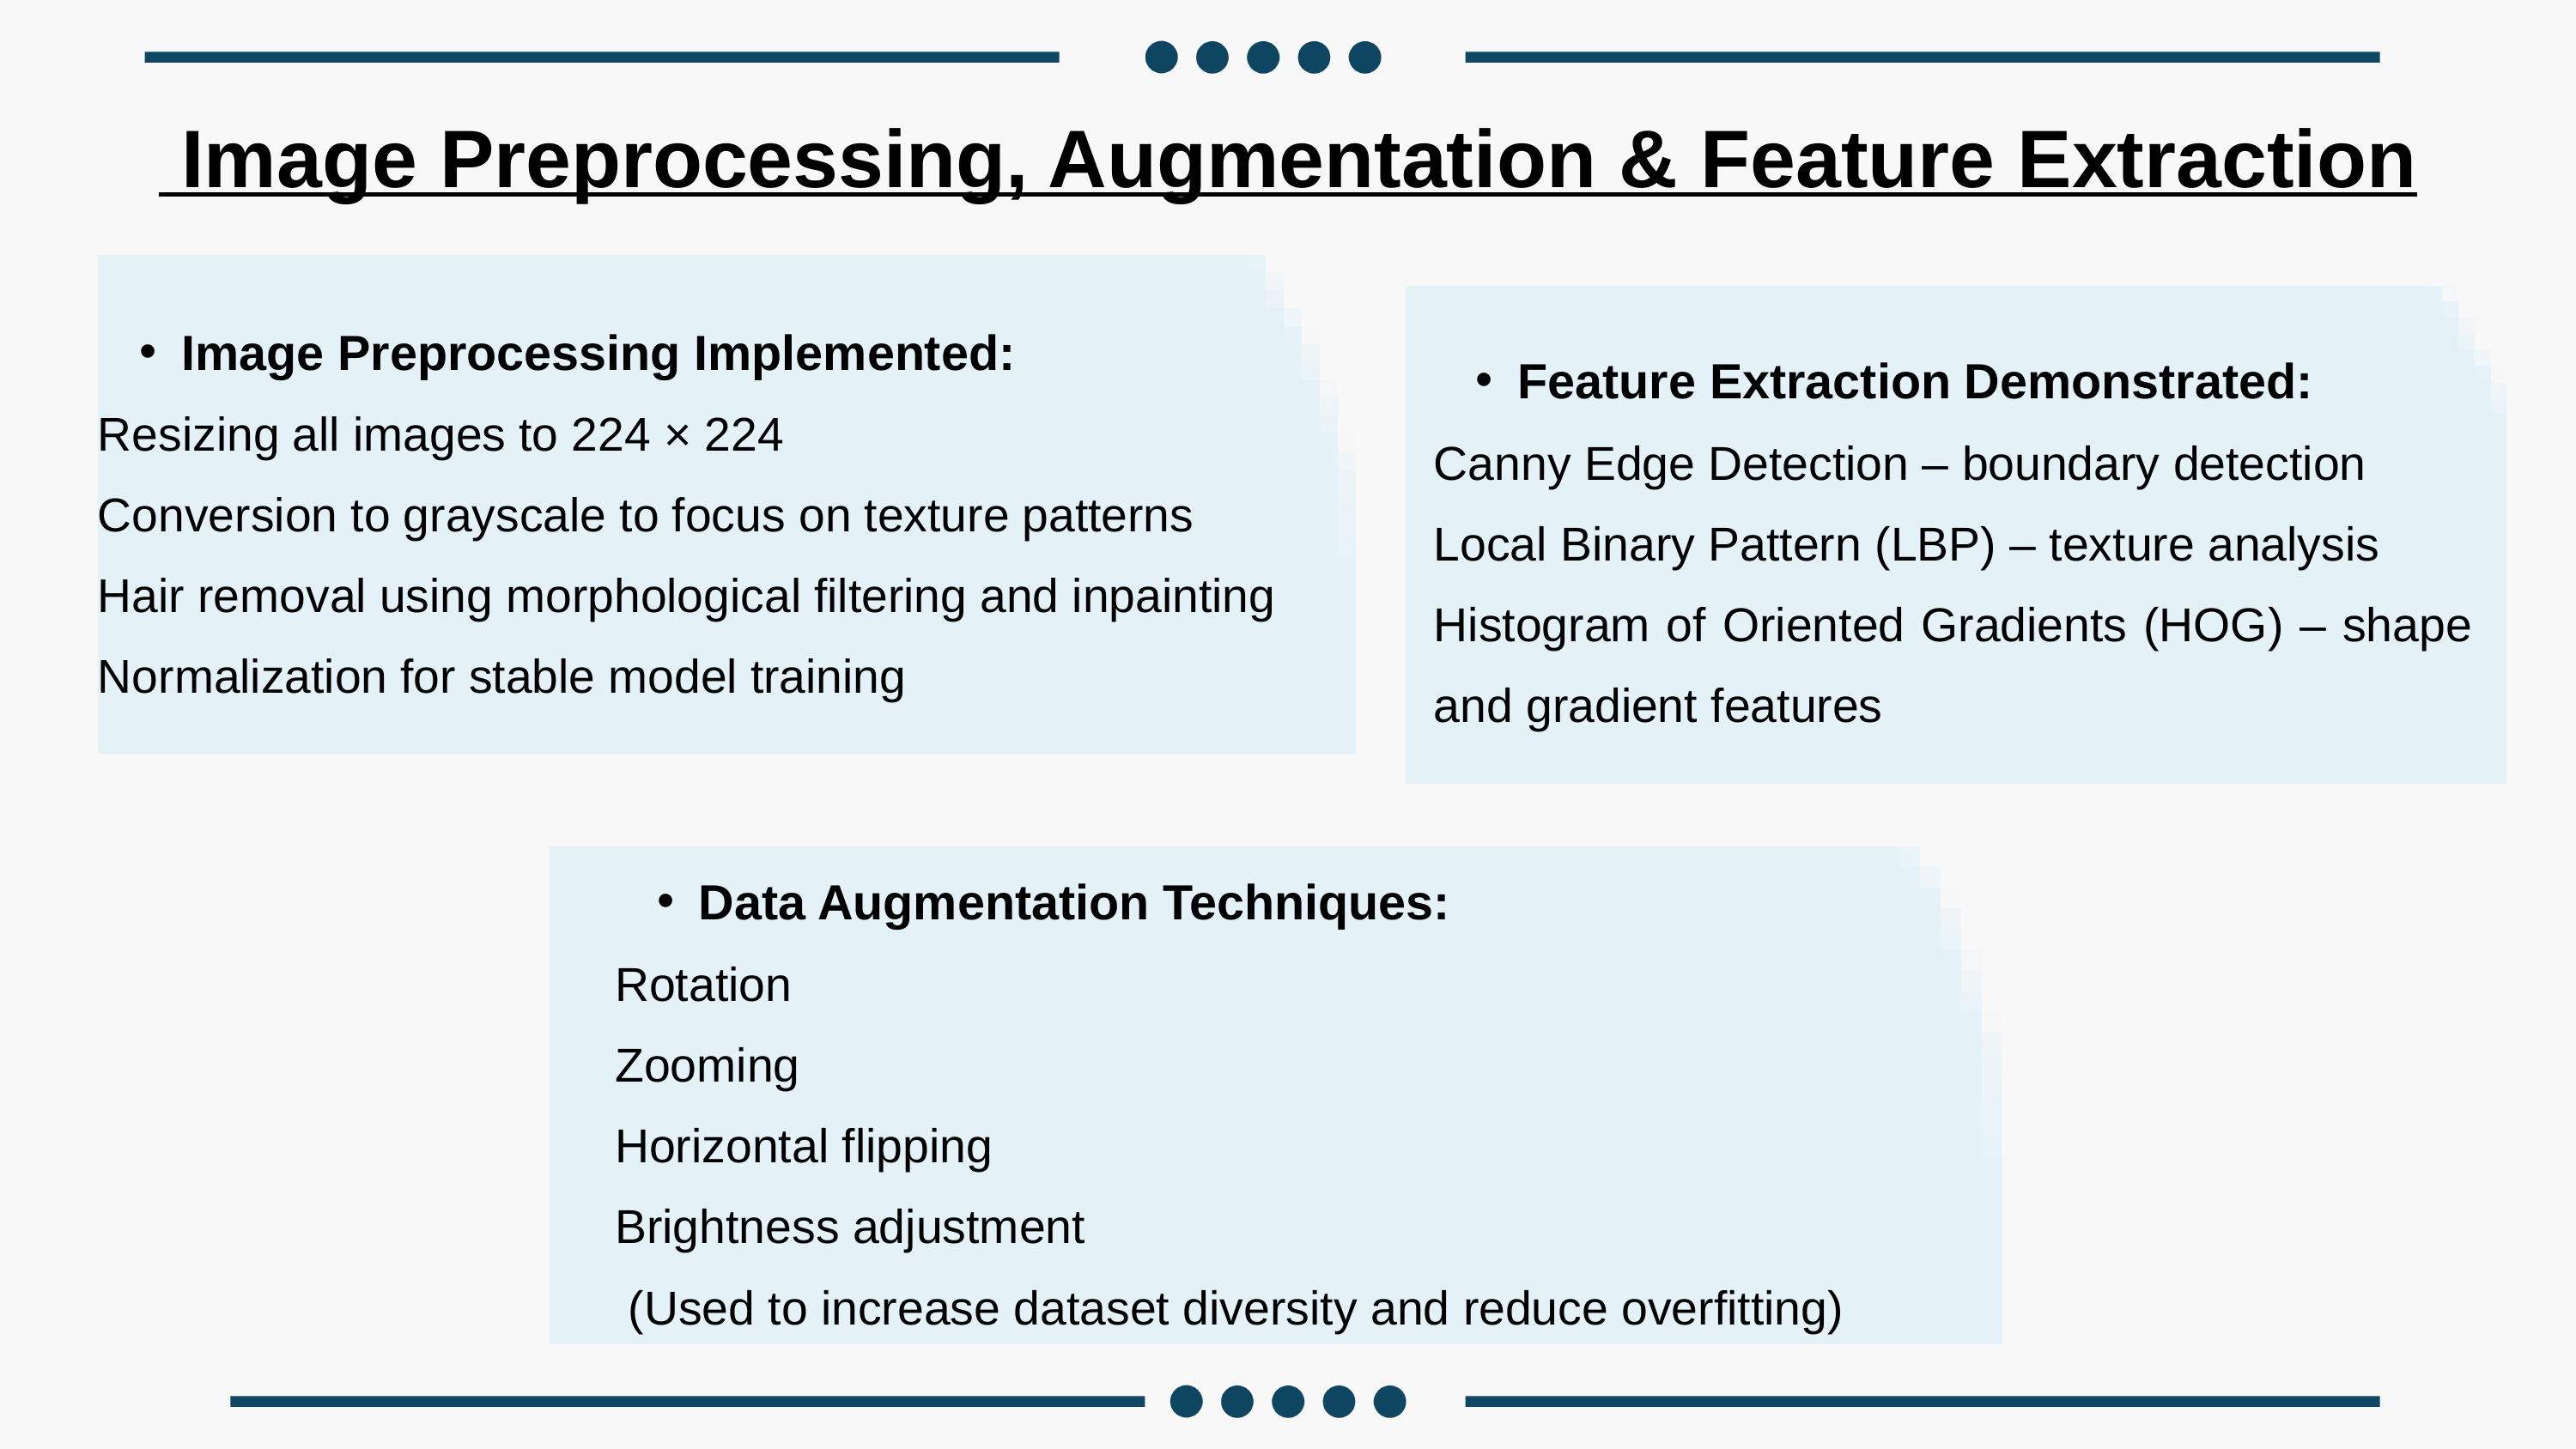

Image Preprocessing, Augmentation & Feature Extraction

Image Preprocessing Implemented:
Resizing all images to 224 × 224
Conversion to grayscale to focus on texture patterns
Hair removal using morphological filtering and inpainting
Normalization for stable model training

Feature Extraction Demonstrated:
Canny Edge Detection – boundary detection
Local Binary Pattern (LBP) – texture analysis
Histogram of Oriented Gradients (HOG) – shape and gradient features
Data Augmentation Techniques:
Rotation
Zooming
Horizontal flipping
Brightness adjustment
 (Used to increase dataset diversity and reduce overfitting)